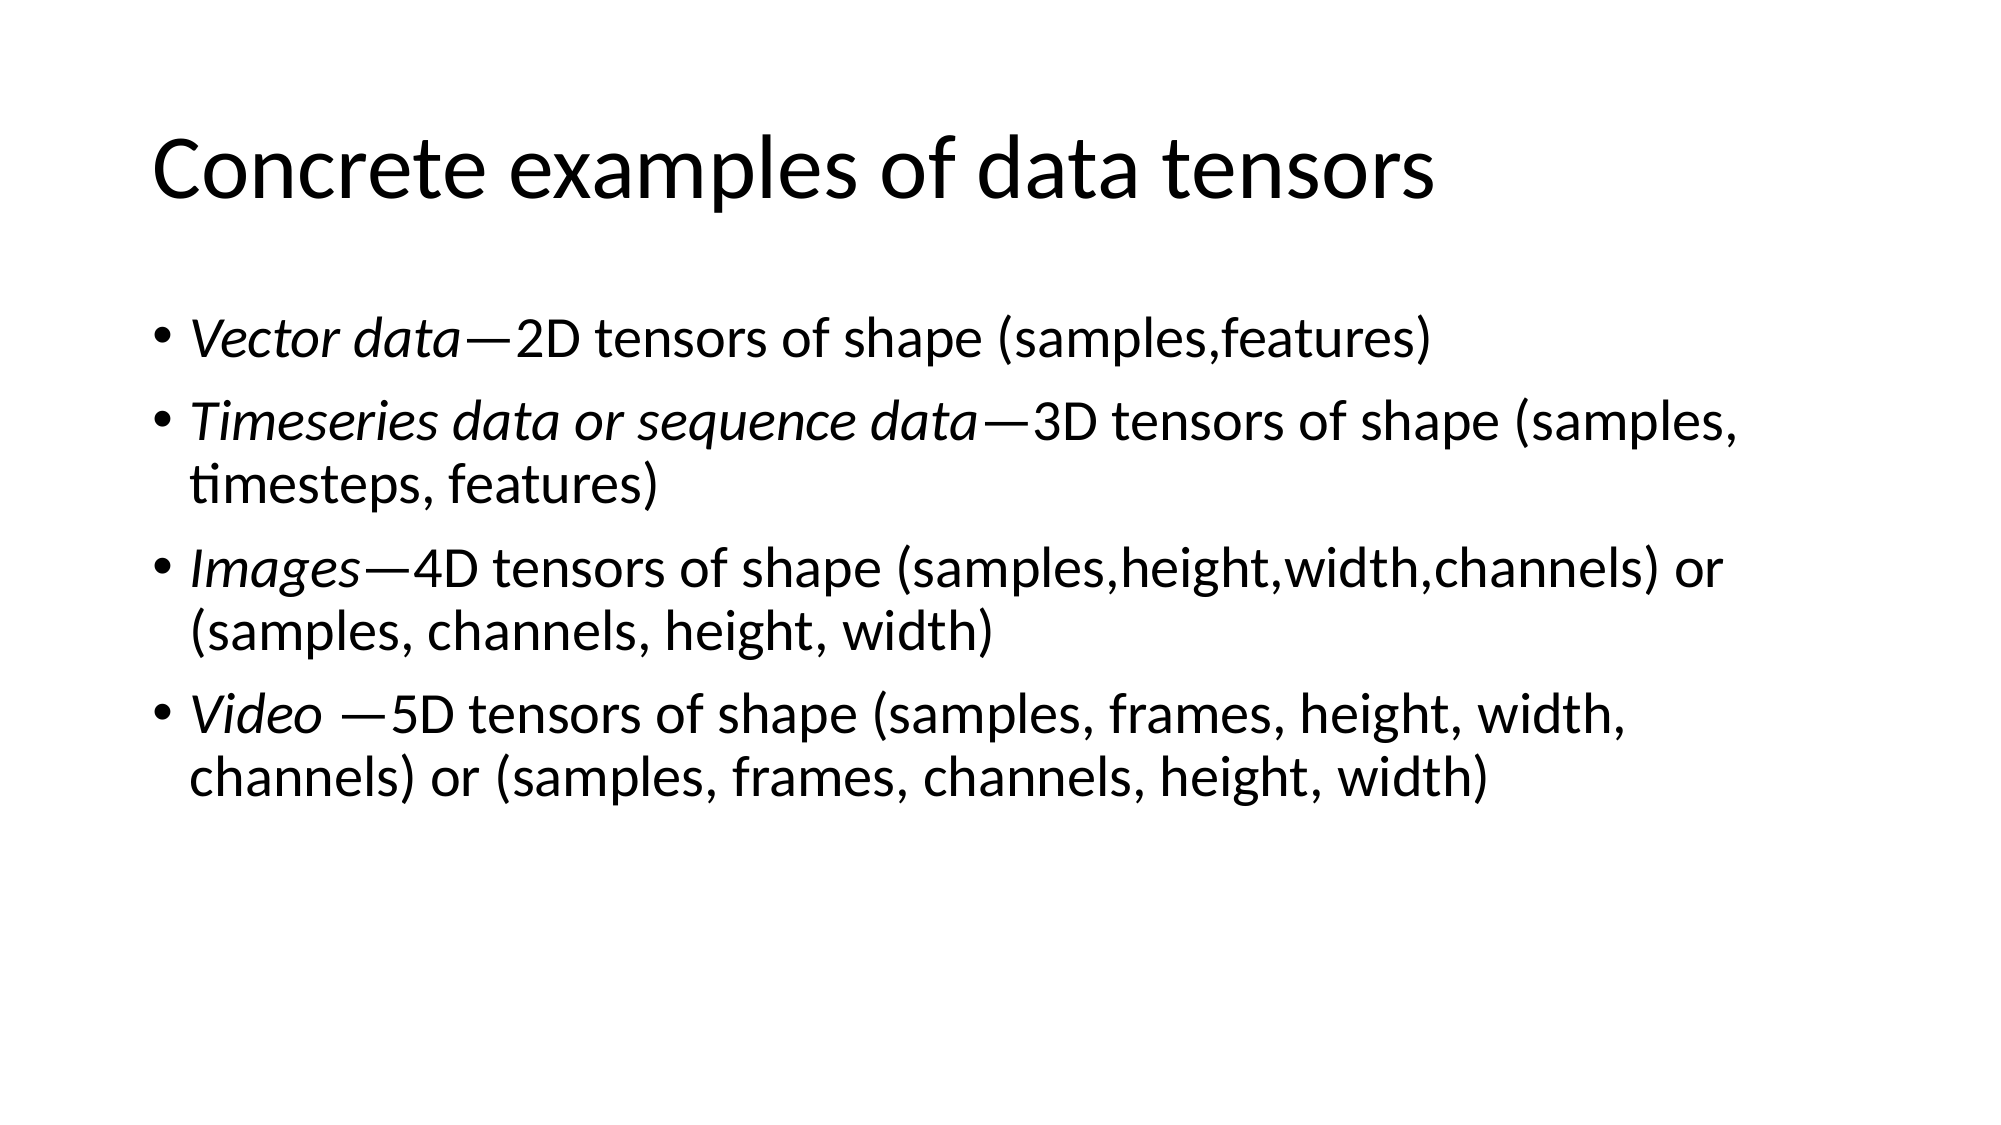

# Concrete examples of data tensors
Vector data—2D tensors of shape (samples,features)
Timeseries data or sequence data—3D tensors of shape (samples, timesteps, features)
Images—4D tensors of shape (samples,height,width,channels) or (samples, channels, height, width)
Video —5D tensors of shape (samples, frames, height, width, channels) or (samples, frames, channels, height, width)